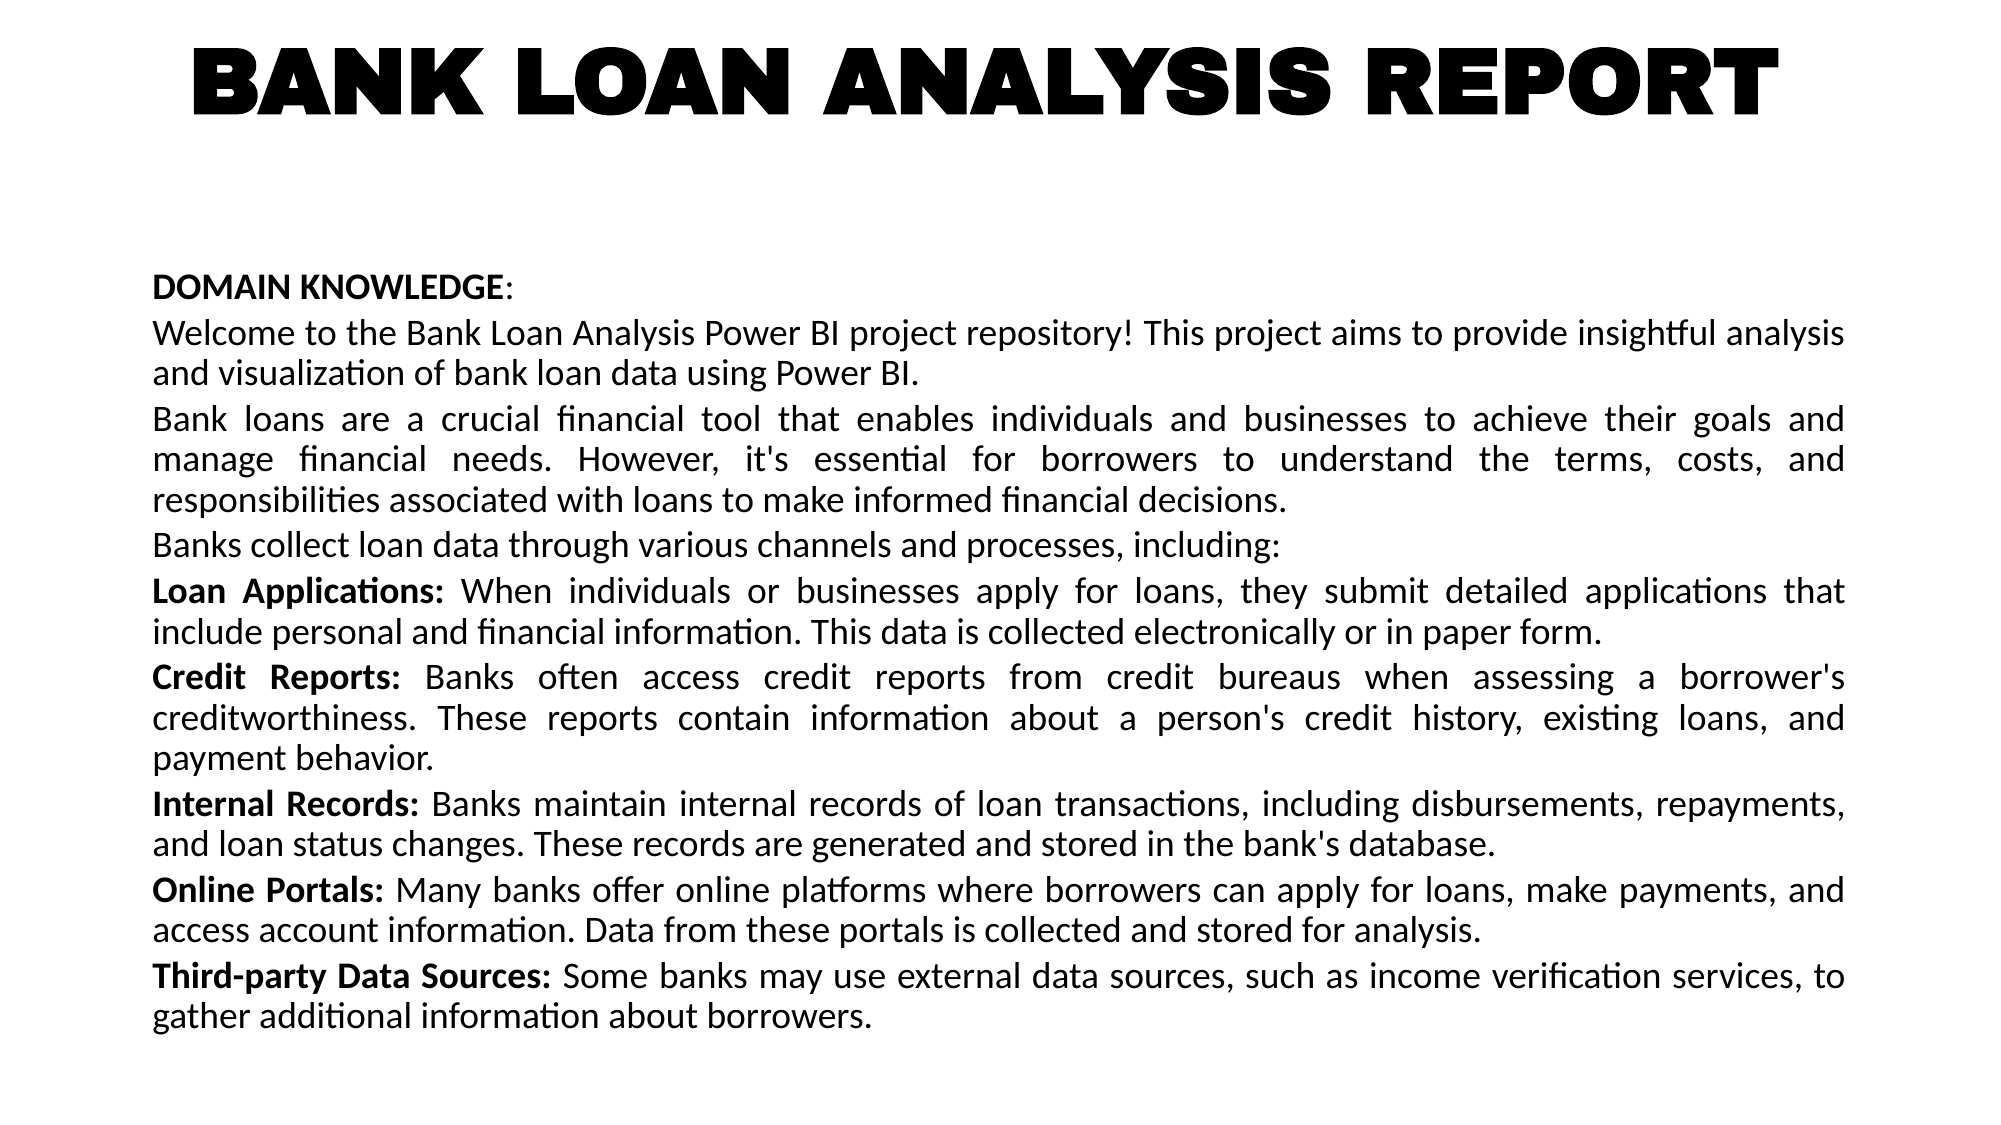

# BANK LOAN ANALYSIS REPORT
DOMAIN KNOWLEDGE:
Welcome to the Bank Loan Analysis Power BI project repository! This project aims to provide insightful analysis and visualization of bank loan data using Power BI.
Bank loans are a crucial financial tool that enables individuals and businesses to achieve their goals and manage financial needs. However, it's essential for borrowers to understand the terms, costs, and responsibilities associated with loans to make informed financial decisions.
Banks collect loan data through various channels and processes, including:
Loan Applications: When individuals or businesses apply for loans, they submit detailed applications that include personal and financial information. This data is collected electronically or in paper form.
Credit Reports: Banks often access credit reports from credit bureaus when assessing a borrower's creditworthiness. These reports contain information about a person's credit history, existing loans, and payment behavior.
Internal Records: Banks maintain internal records of loan transactions, including disbursements, repayments, and loan status changes. These records are generated and stored in the bank's database.
Online Portals: Many banks offer online platforms where borrowers can apply for loans, make payments, and access account information. Data from these portals is collected and stored for analysis.
Third-party Data Sources: Some banks may use external data sources, such as income verification services, to gather additional information about borrowers.